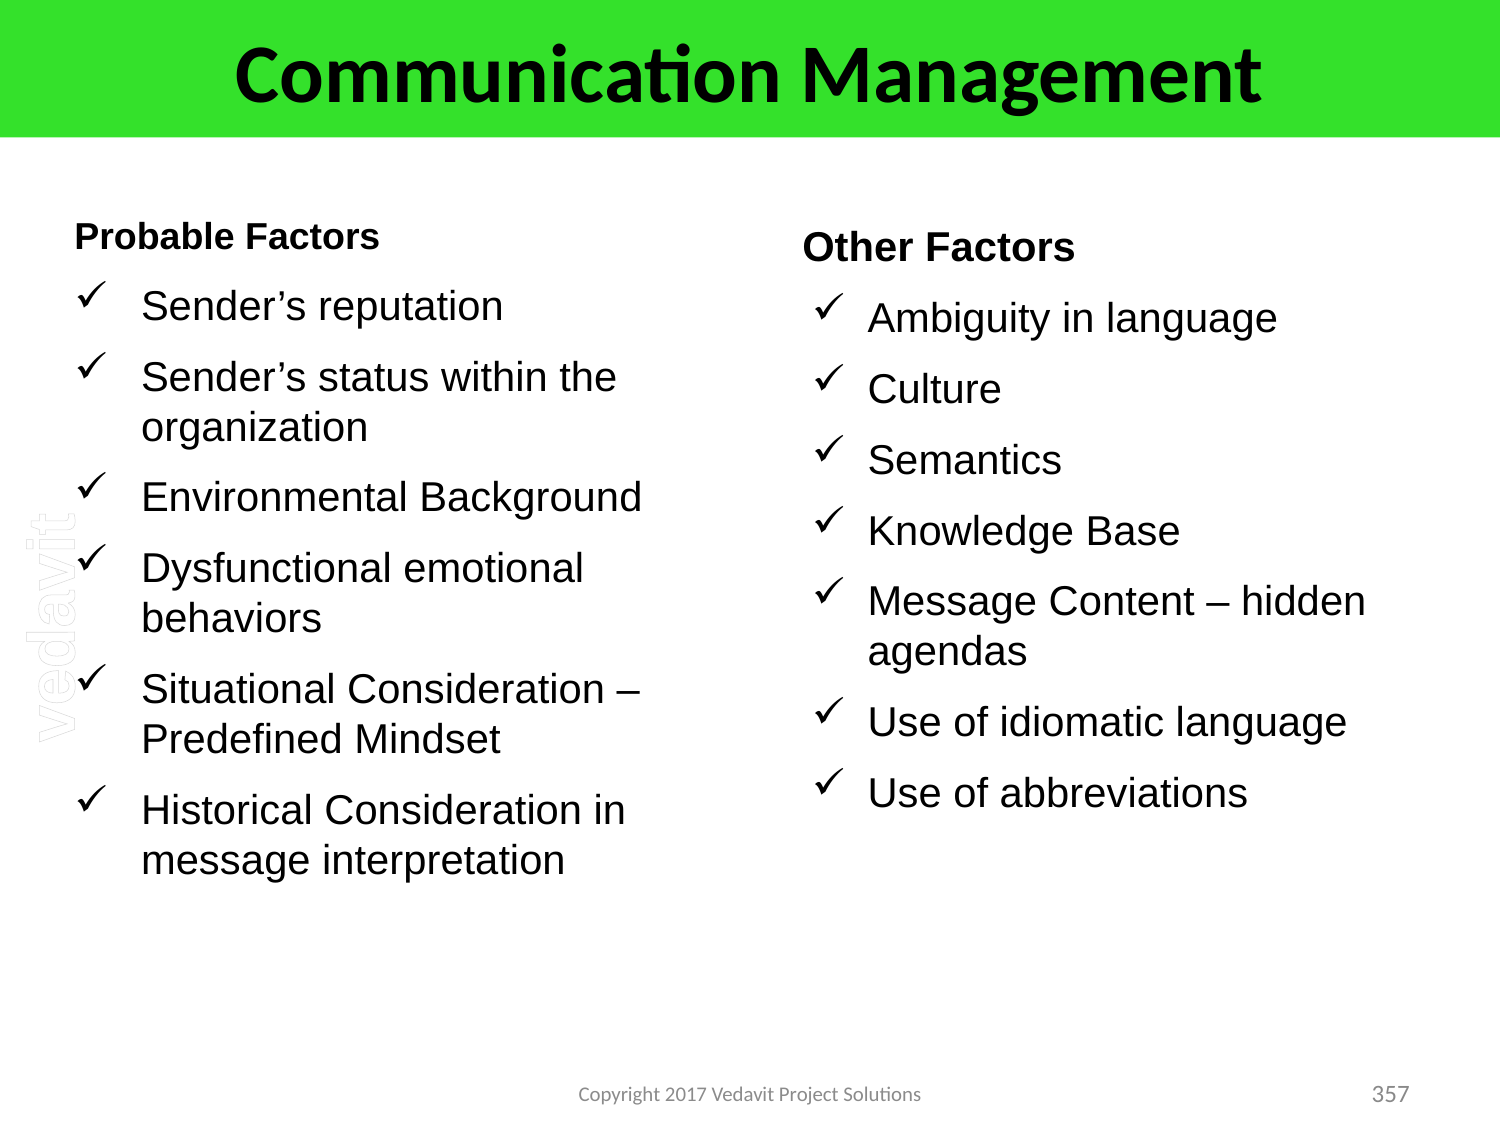

# Communication Management
Probable Factors
Sender’s reputation
Sender’s status within the organization
Environmental Background
Dysfunctional emotional behaviors
Situational Consideration – Predefined Mindset
Historical Consideration in message interpretation
Other Factors
Ambiguity in language
Culture
Semantics
Knowledge Base
Message Content – hidden agendas
Use of idiomatic language
Use of abbreviations

Copyright 2017 Vedavit Project Solutions
357